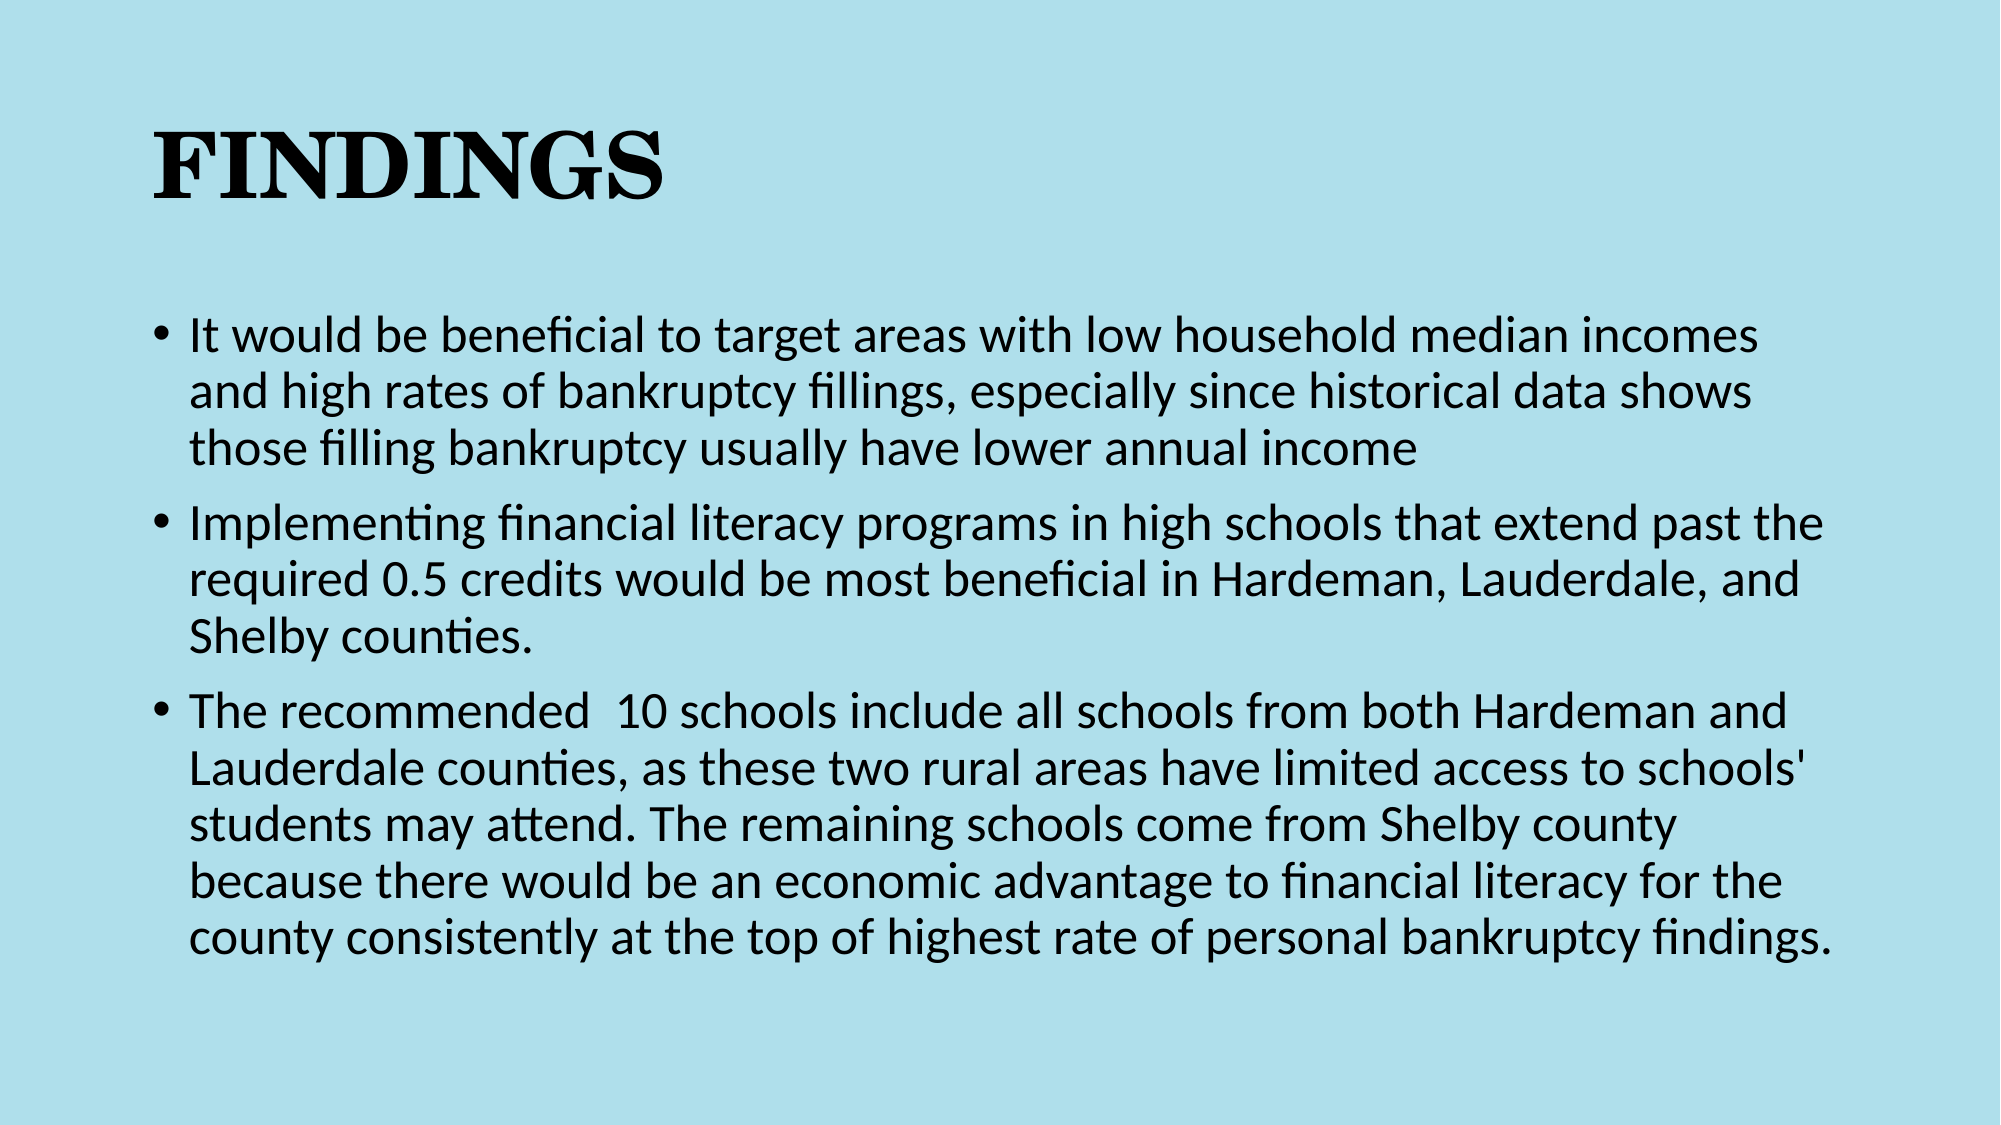

# FINDINGS
It would be beneficial to target areas with low household median incomes and high rates of bankruptcy fillings, especially since historical data shows those filling bankruptcy usually have lower annual income
Implementing financial literacy programs in high schools that extend past the required 0.5 credits would be most beneficial in Hardeman, Lauderdale, and Shelby counties.
The recommended  10 schools include all schools from both Hardeman and Lauderdale counties, as these two rural areas have limited access to schools' students may attend. The remaining schools come from Shelby county because there would be an economic advantage to financial literacy for the county consistently at the top of highest rate of personal bankruptcy findings.